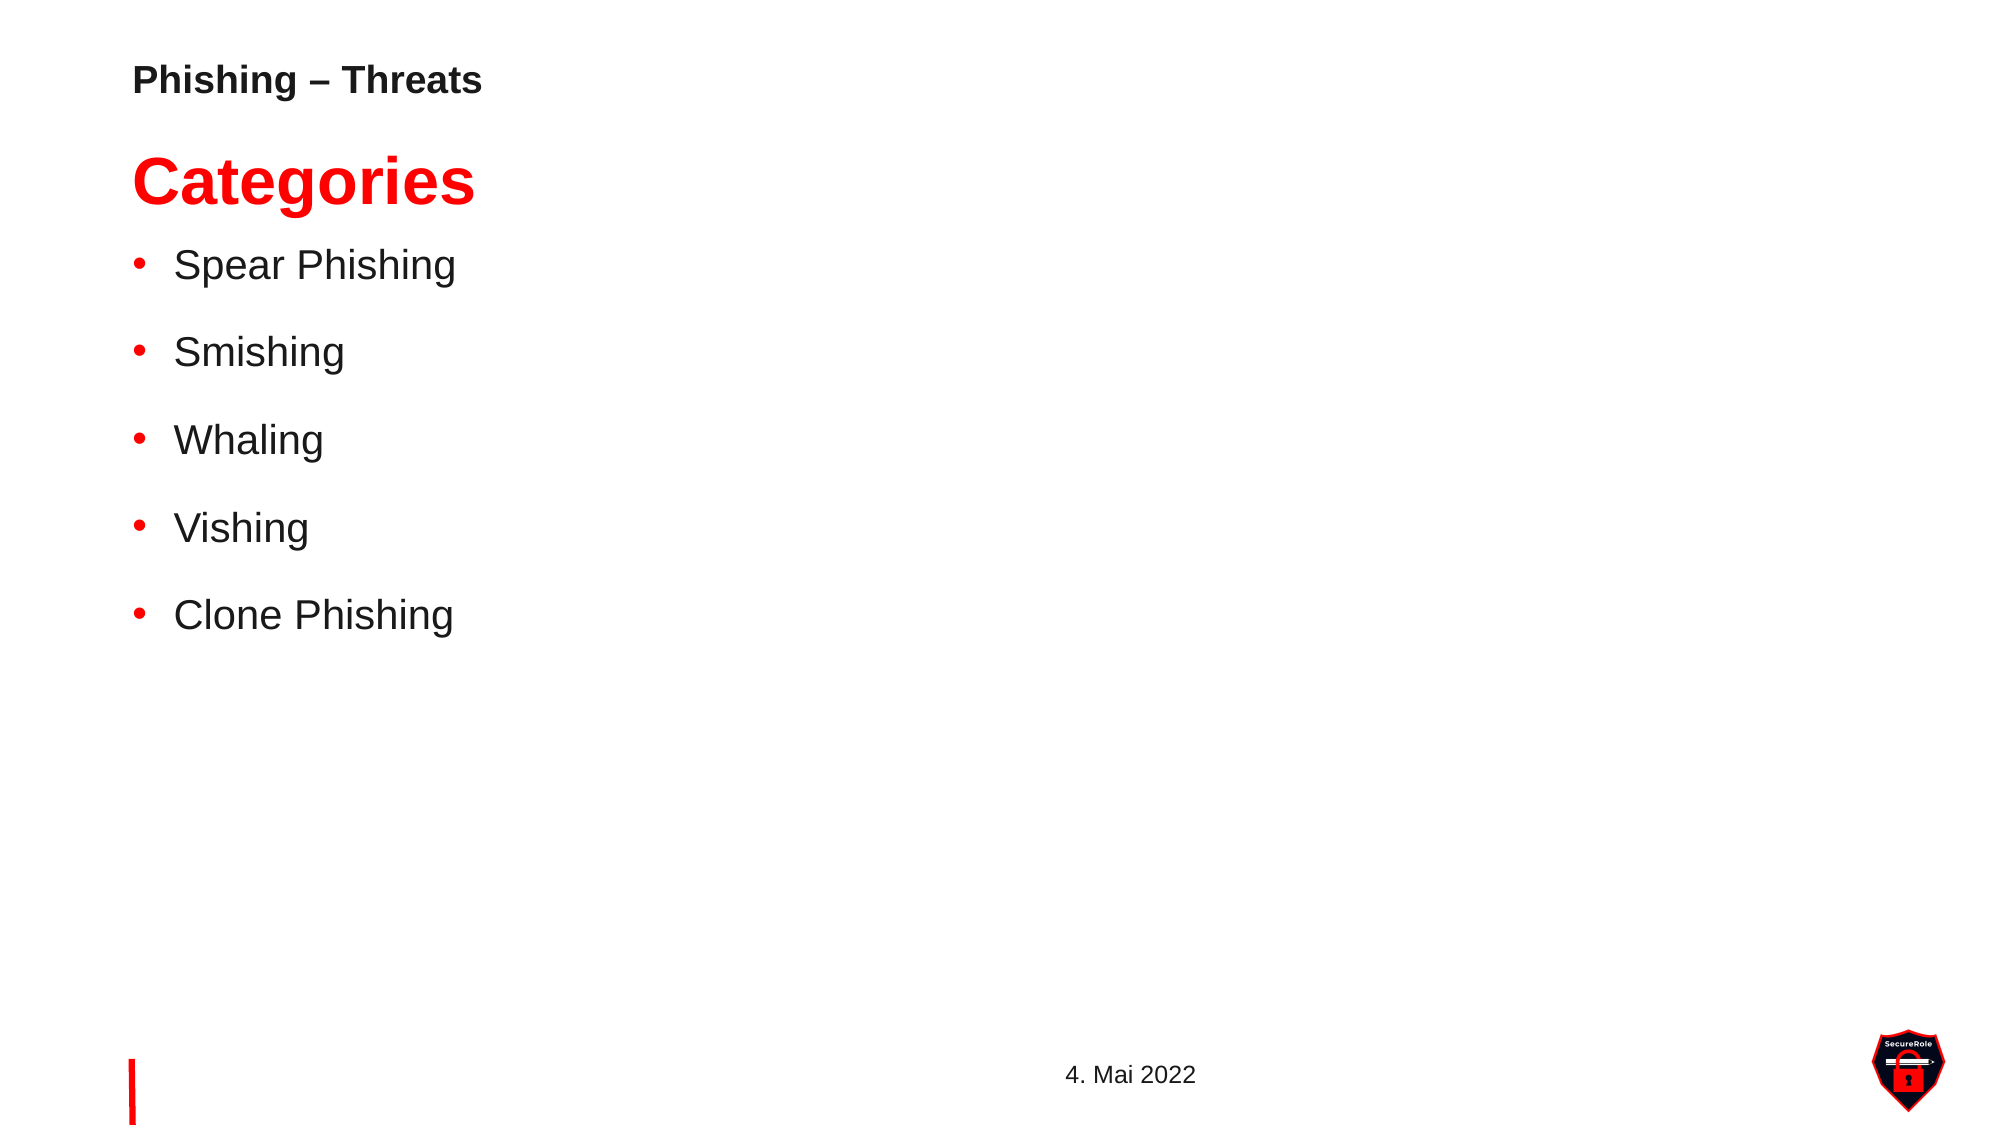

Phishing – Threats
# Categories
Spear Phishing
Smishing
Whaling
Vishing
Clone Phishing
4. Mai 2022